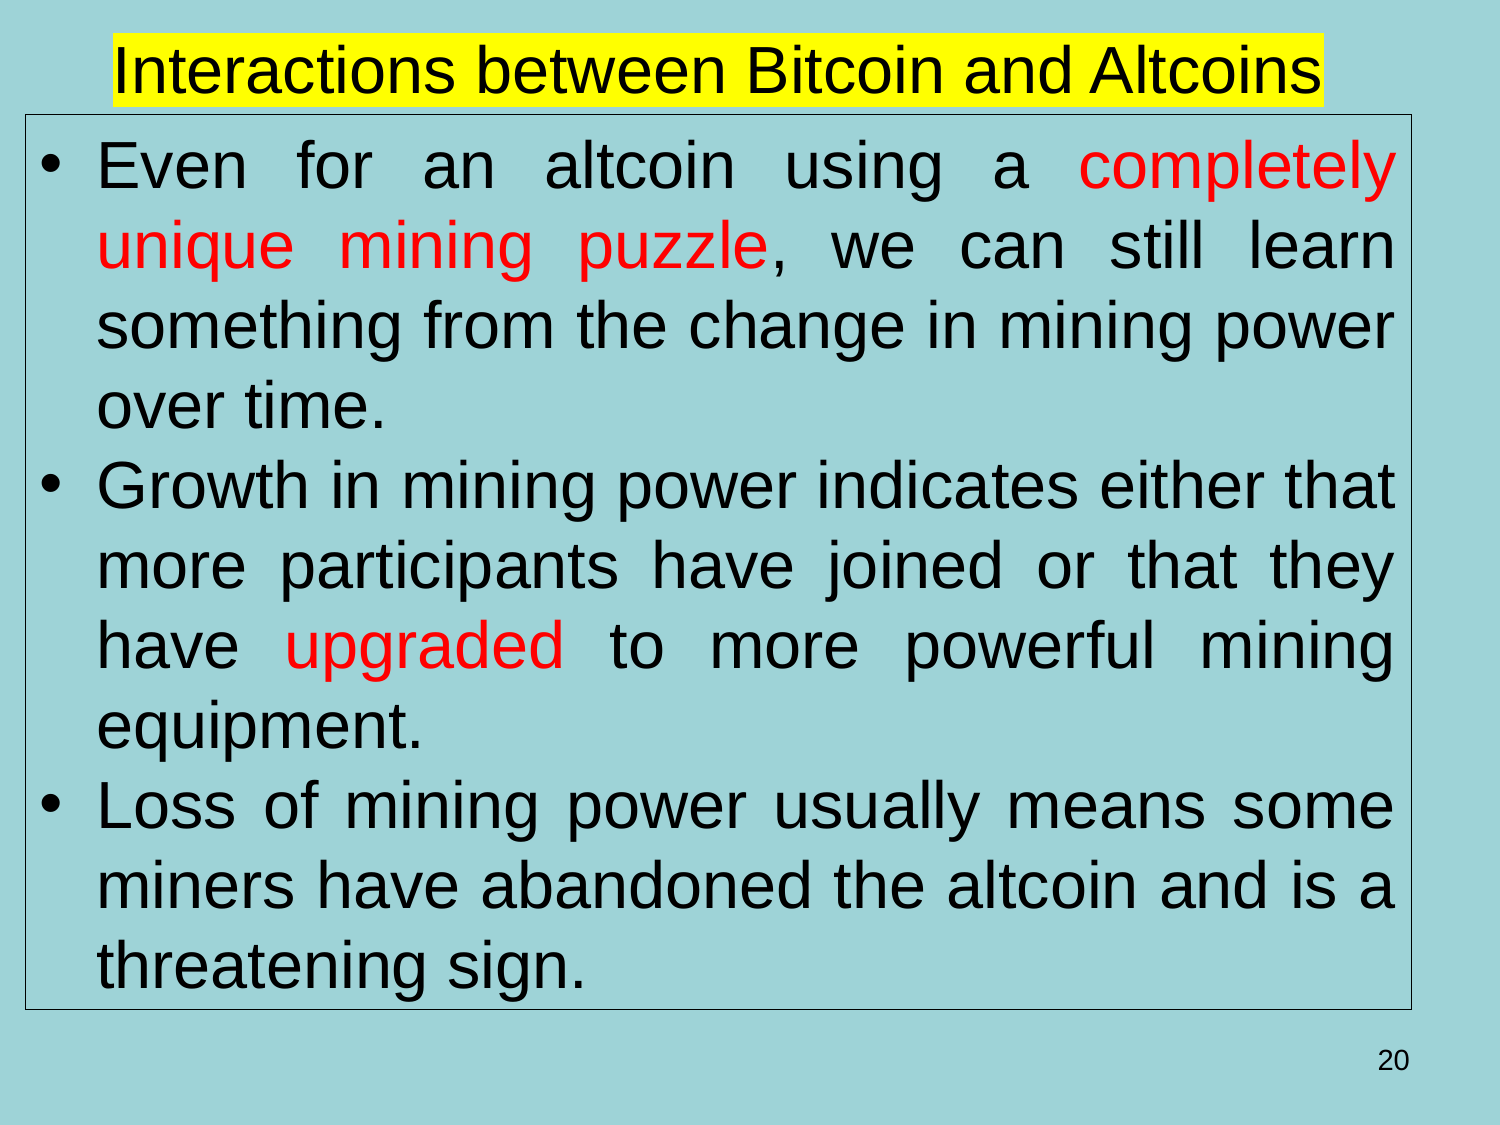

Interactions between Bitcoin and Altcoins
Even for an altcoin using a completely unique mining puzzle, we can still learn something from the change in mining power over time.
Growth in mining power indicates either that more participants have joined or that they have upgraded to more powerful mining equipment.
Loss of mining power usually means some miners have abandoned the altcoin and is a threatening sign.
20